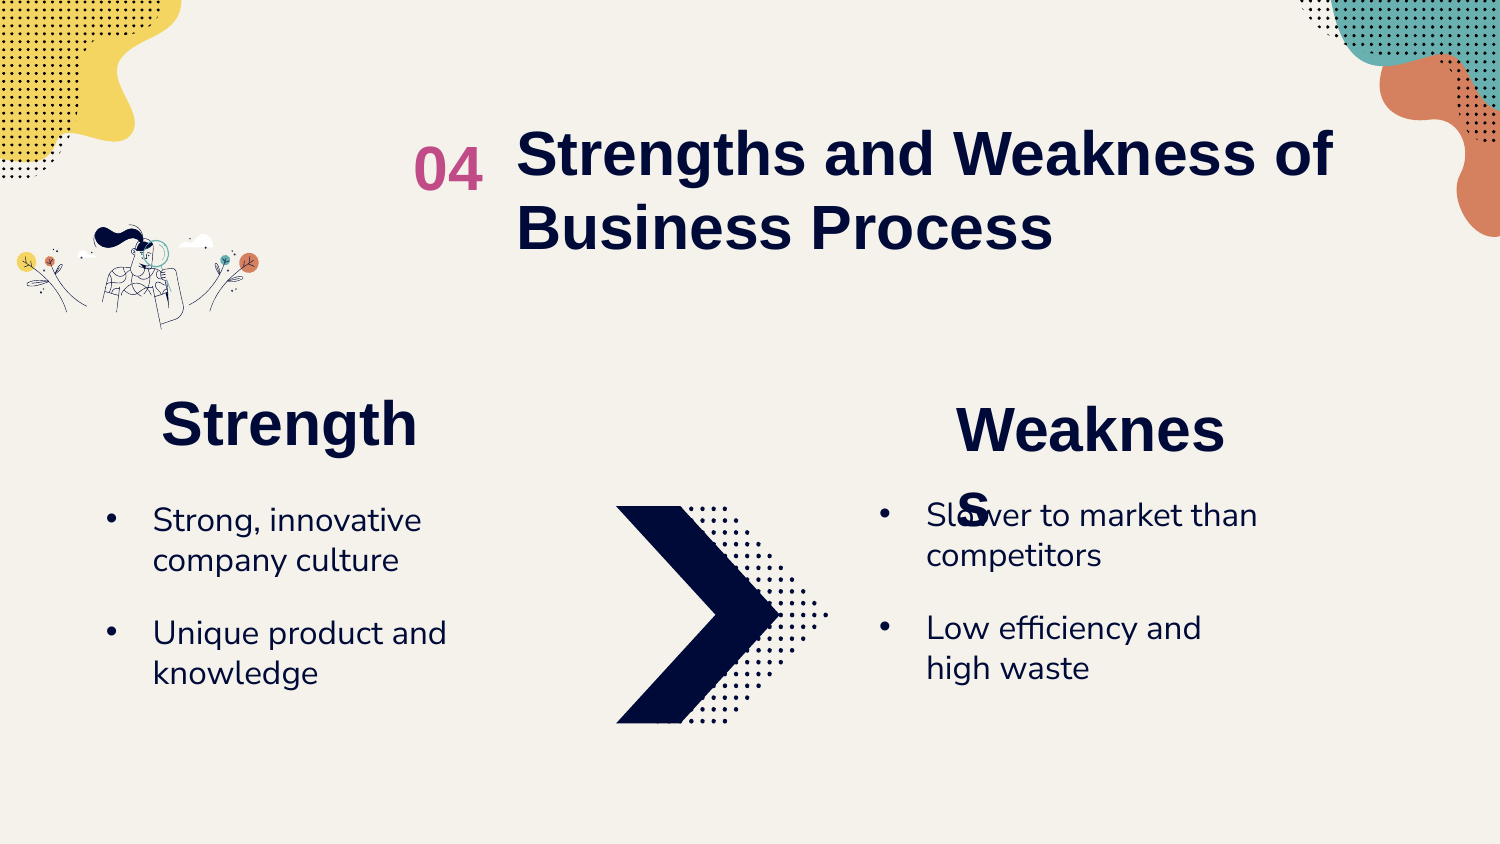

Strengths and Weakness of Business Process
04

Strength
Weakness
Slower to market than competitors
Low efficiency and high waste
Strong, innovative company culture
Unique product and knowledge